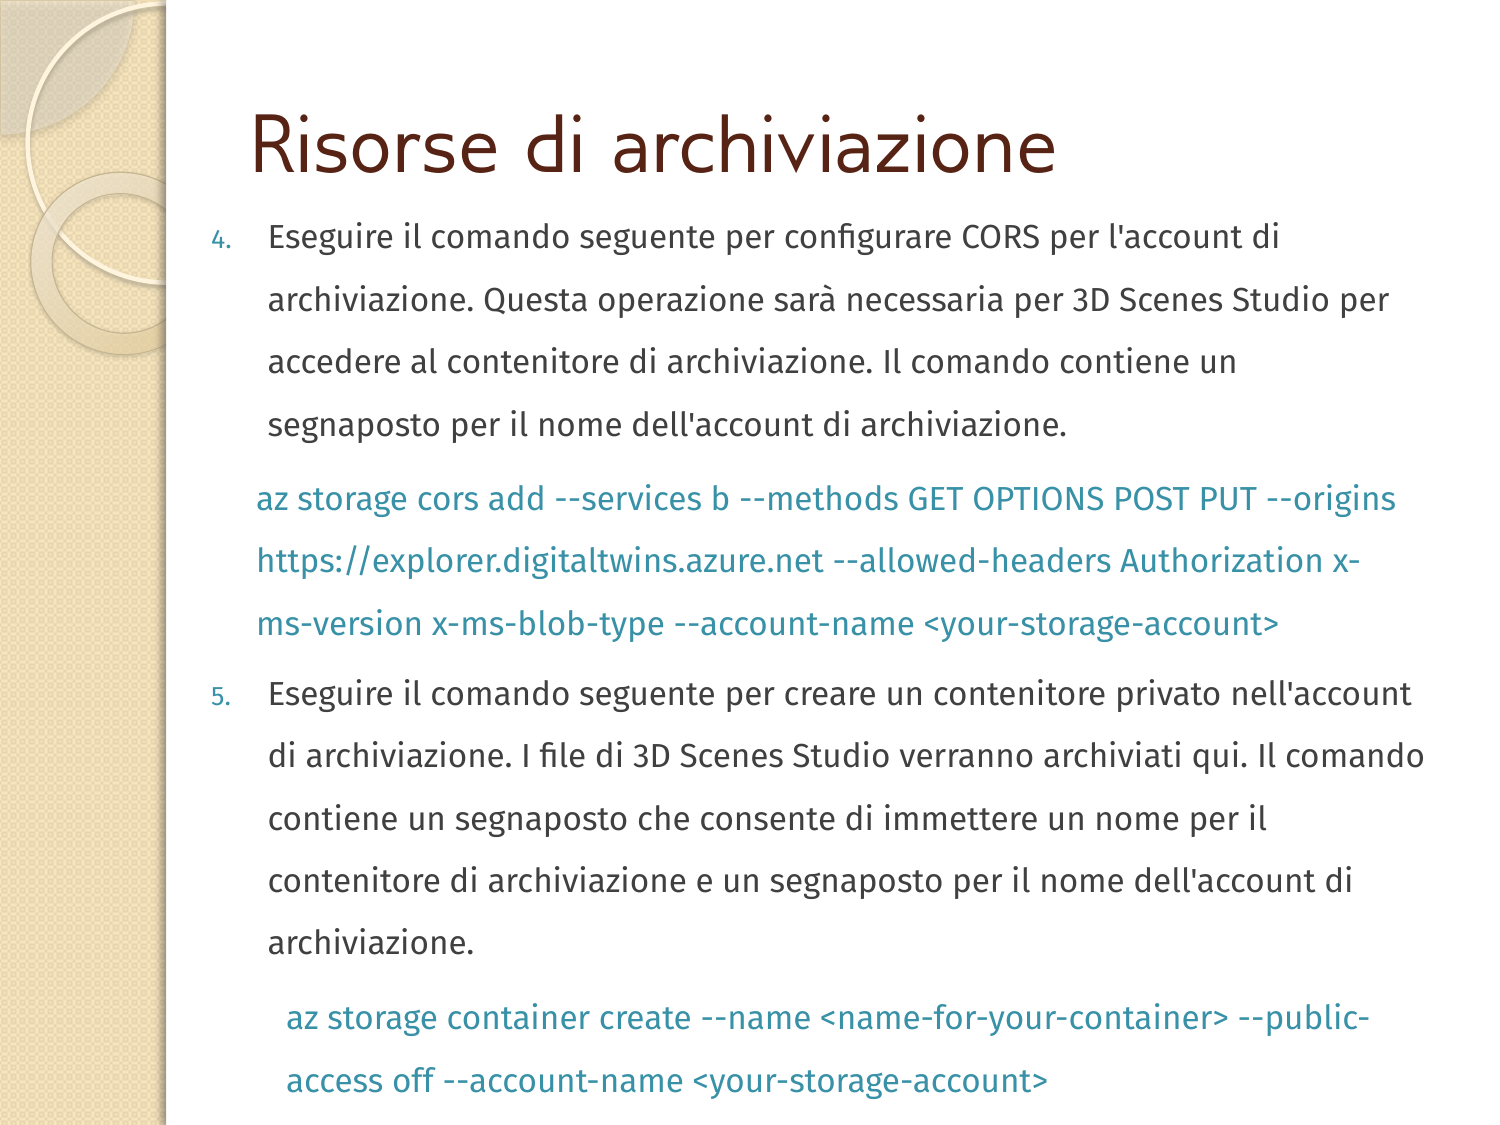

# Risorse di archiviazione
Eseguire il comando seguente per configurare CORS per l'account di archiviazione. Questa operazione sarà necessaria per 3D Scenes Studio per accedere al contenitore di archiviazione. Il comando contiene un segnaposto per il nome dell'account di archiviazione.
az storage cors add --services b --methods GET OPTIONS POST PUT --origins https://explorer.digitaltwins.azure.net --allowed-headers Authorization x-ms-version x-ms-blob-type --account-name <your-storage-account>

Eseguire il comando seguente per creare un contenitore privato nell'account di archiviazione. I file di 3D Scenes Studio verranno archiviati qui. Il comando contiene un segnaposto che consente di immettere un nome per il contenitore di archiviazione e un segnaposto per il nome dell'account di archiviazione.
az storage container create --name <name-for-your-container> --public-access off --account-name <your-storage-account>